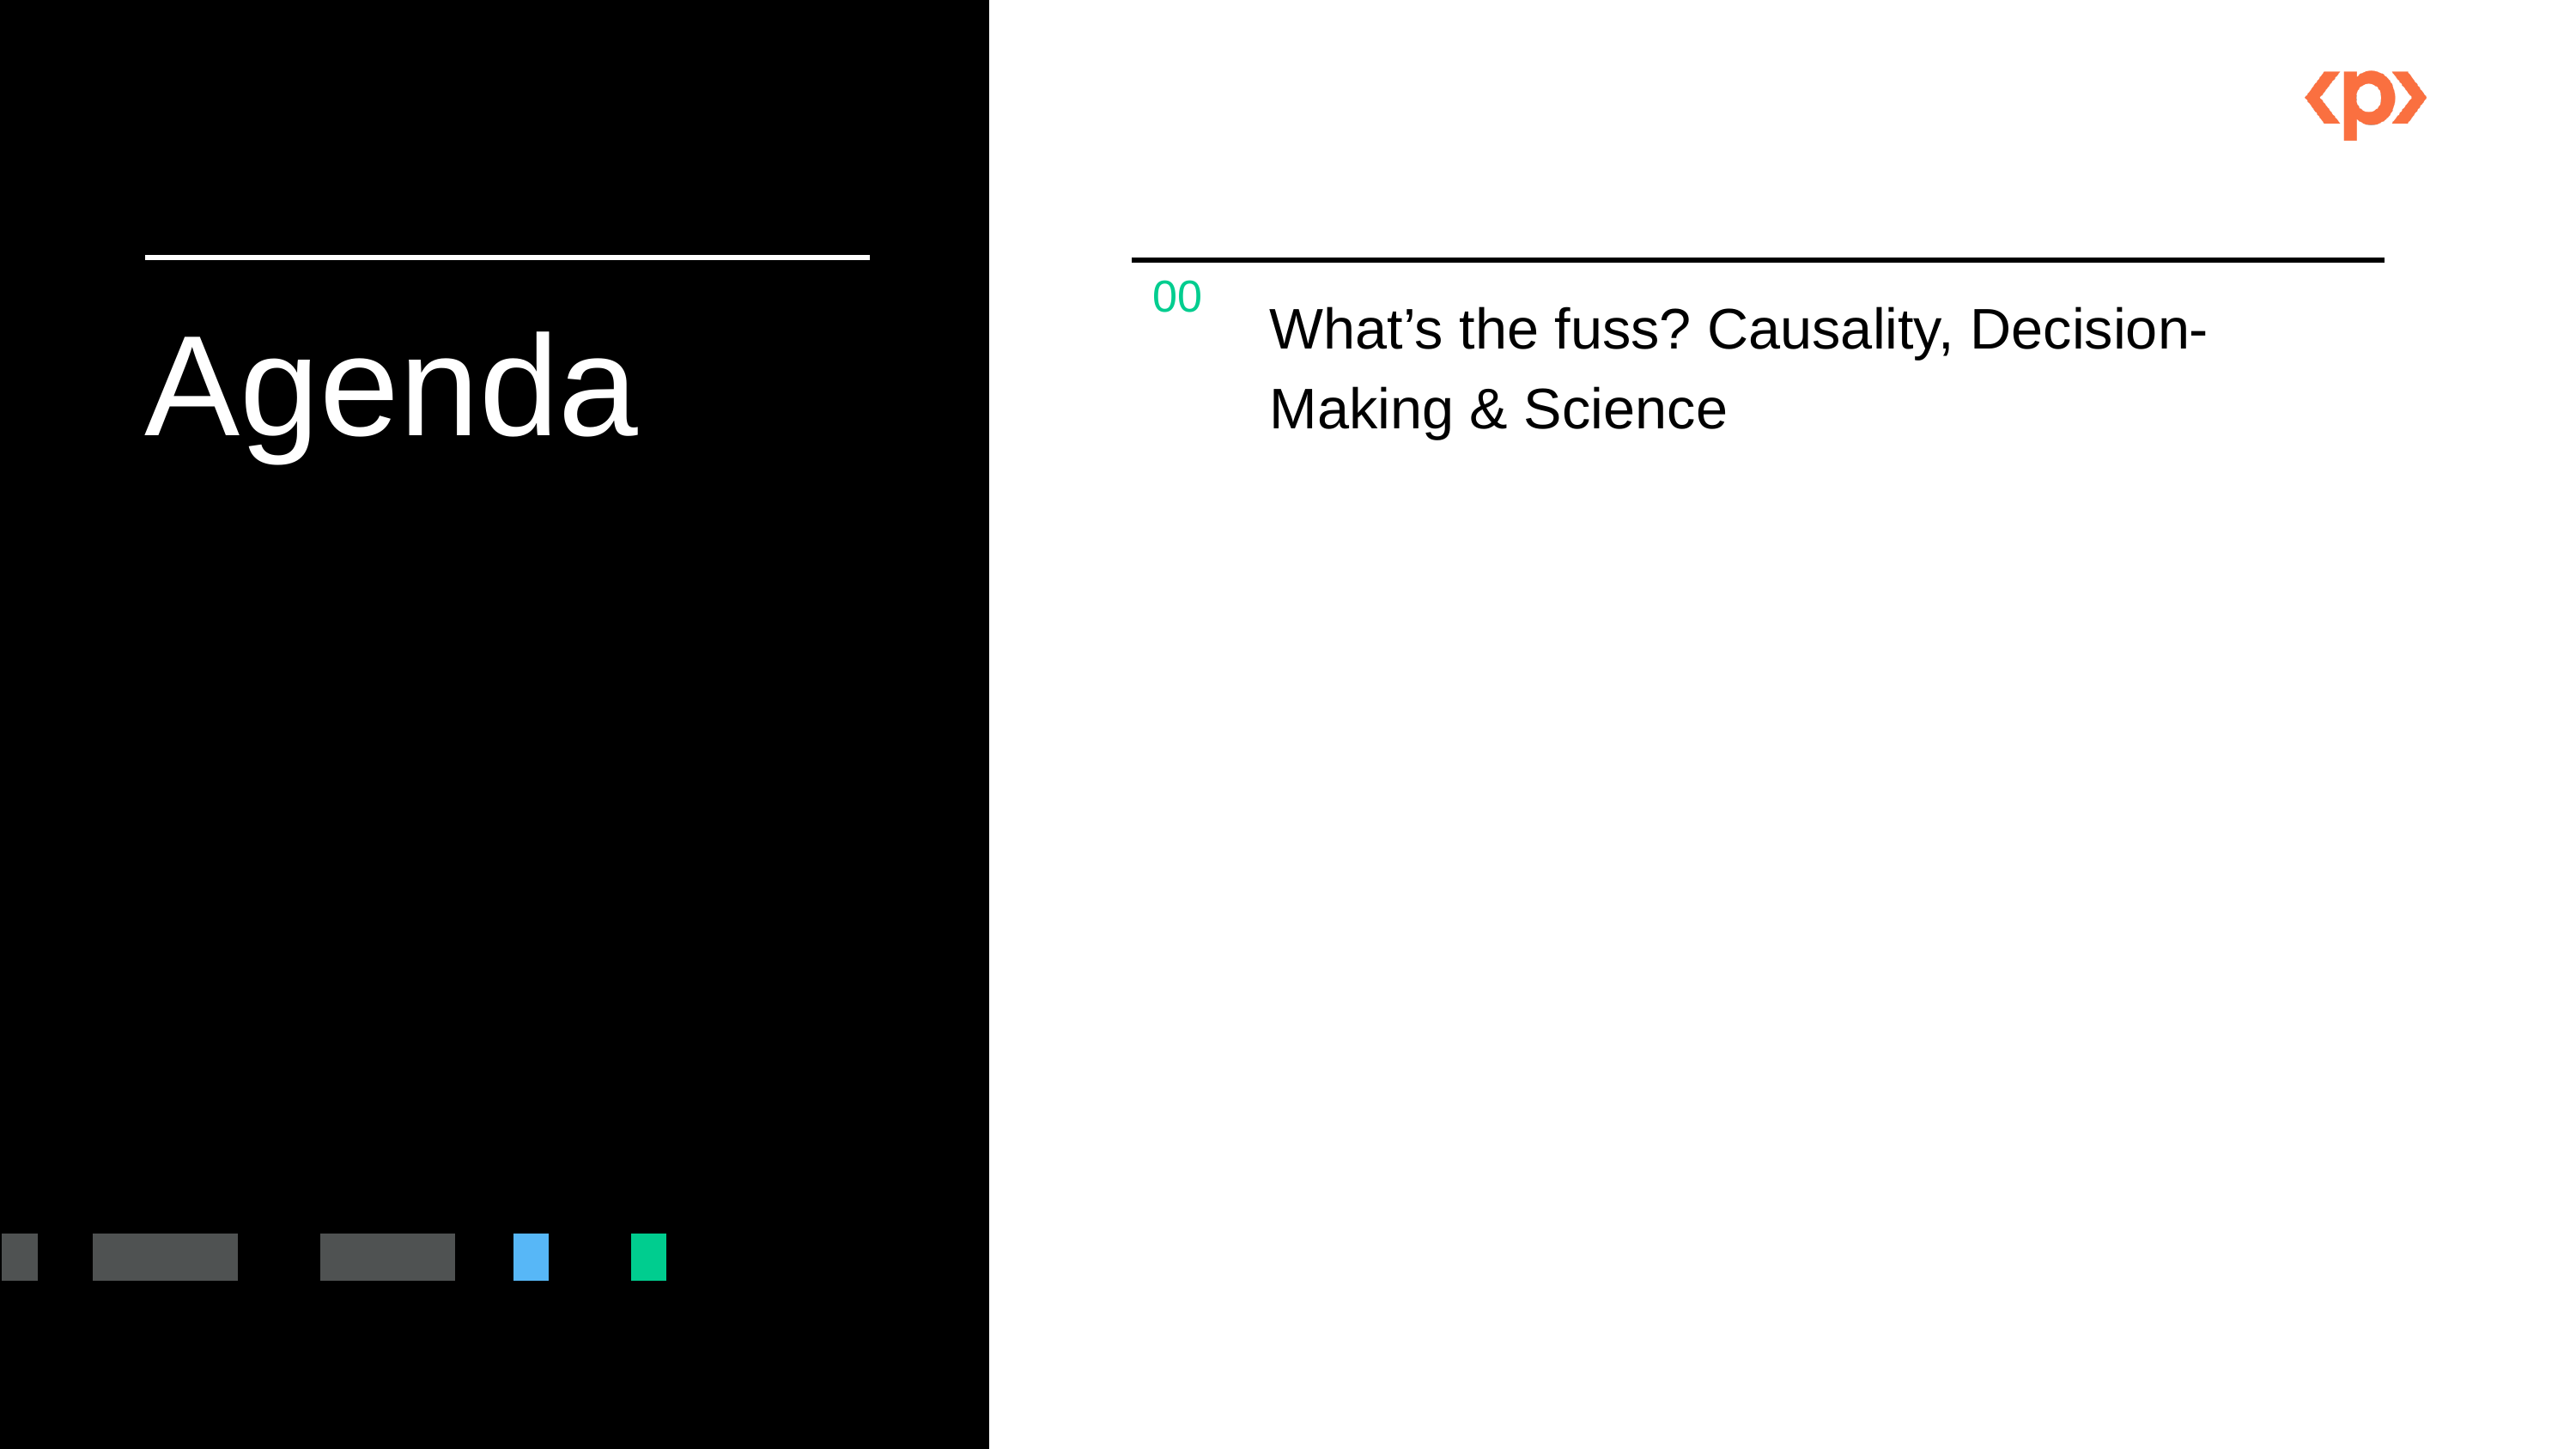

00
What’s the fuss? Causality, Decision-Making & Science
Agenda